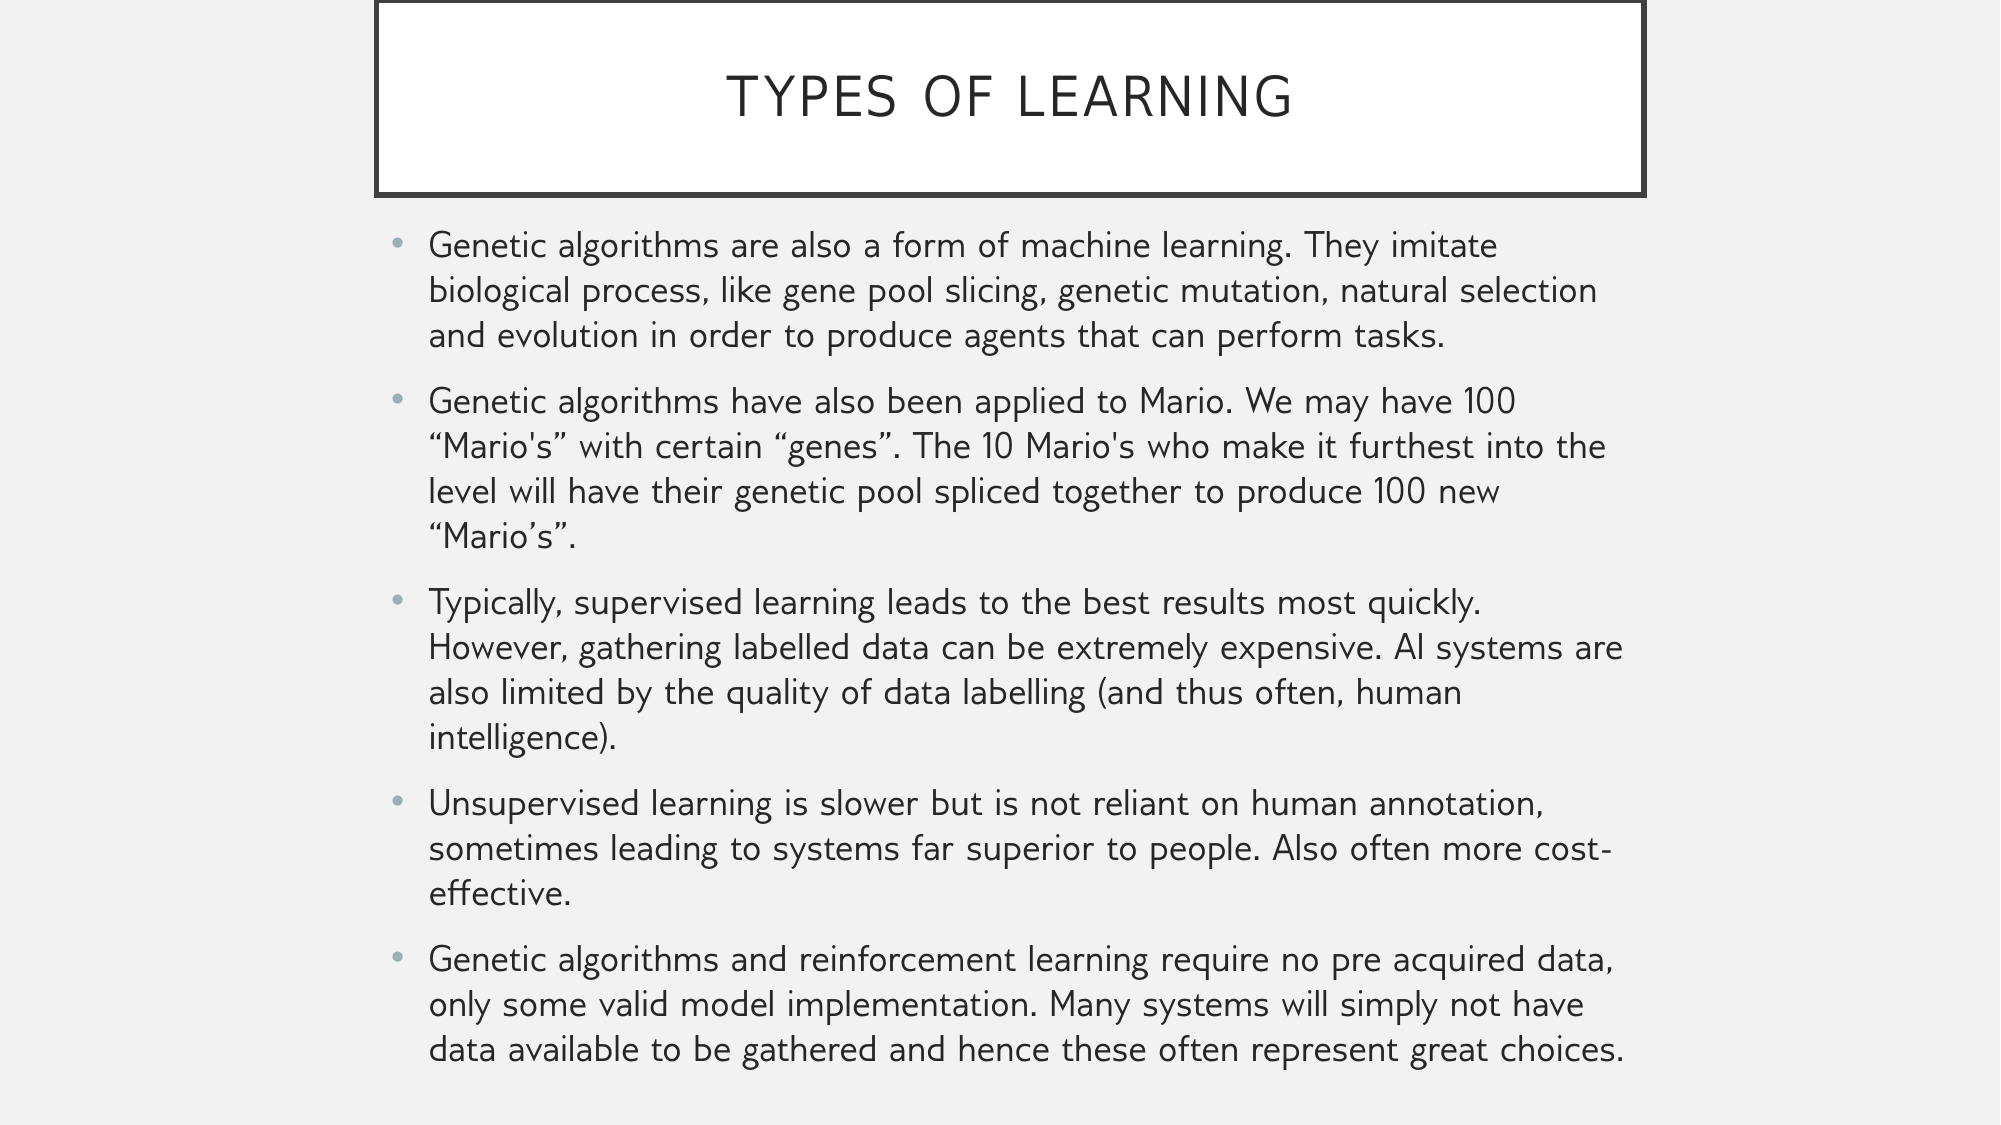

# Types of Learning
Genetic algorithms are also a form of machine learning. They imitate biological process, like gene pool slicing, genetic mutation, natural selection and evolution in order to produce agents that can perform tasks.
Genetic algorithms have also been applied to Mario. We may have 100 “Mario's” with certain “genes”. The 10 Mario's who make it furthest into the level will have their genetic pool spliced together to produce 100 new “Mario’s”.
Typically, supervised learning leads to the best results most quickly. However, gathering labelled data can be extremely expensive. AI systems are also limited by the quality of data labelling (and thus often, human intelligence).
Unsupervised learning is slower but is not reliant on human annotation, sometimes leading to systems far superior to people. Also often more cost-effective.
Genetic algorithms and reinforcement learning require no pre acquired data, only some valid model implementation. Many systems will simply not have data available to be gathered and hence these often represent great choices.